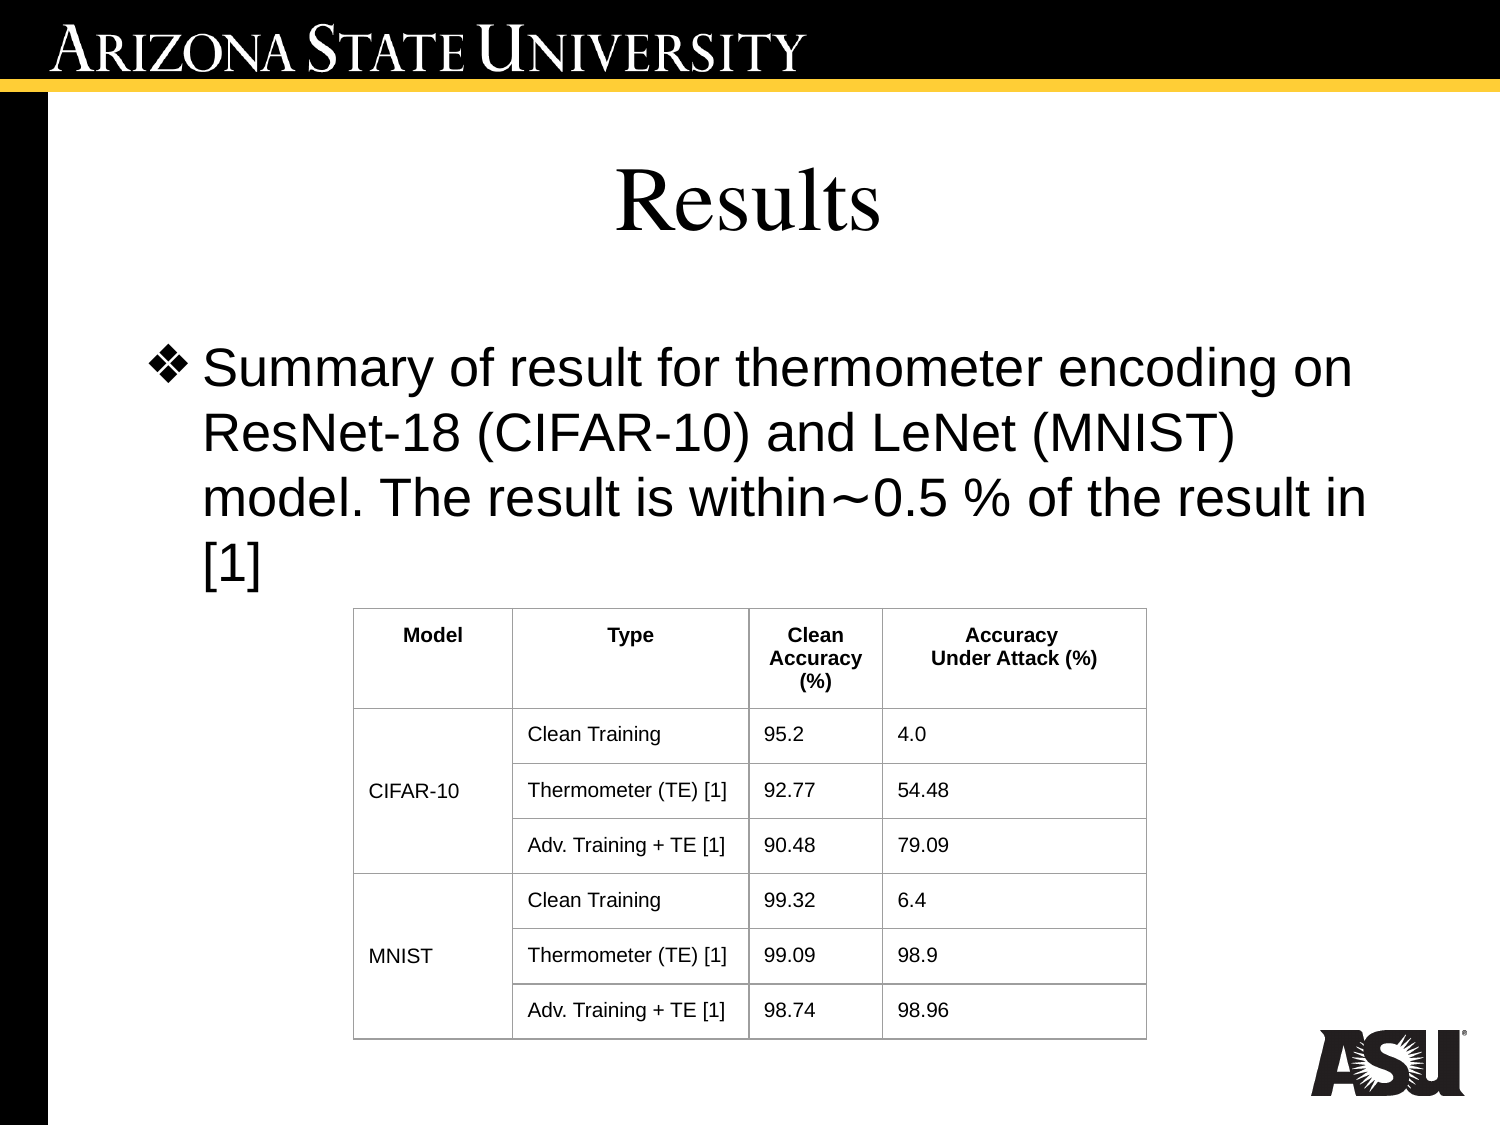

# Results
Summary of result for thermometer encoding on ResNet-18 (CIFAR-10) and LeNet (MNIST) model. The result is within∼0.5 % of the result in [1]
| Model | Type | Clean Accuracy (%) | Accuracy Under Attack (%) |
| --- | --- | --- | --- |
| CIFAR-10 | Clean Training | 95.2 | 4.0 |
|  | Thermometer (TE) [1] | 92.77 | 54.48 |
|  | Adv. Training + TE [1] | 90.48 | 79.09 |
| MNIST | Clean Training | 99.32 | 6.4 |
|  | Thermometer (TE) [1] | 99.09 | 98.9 |
|  | Adv. Training + TE [1] | 98.74 | 98.96 |